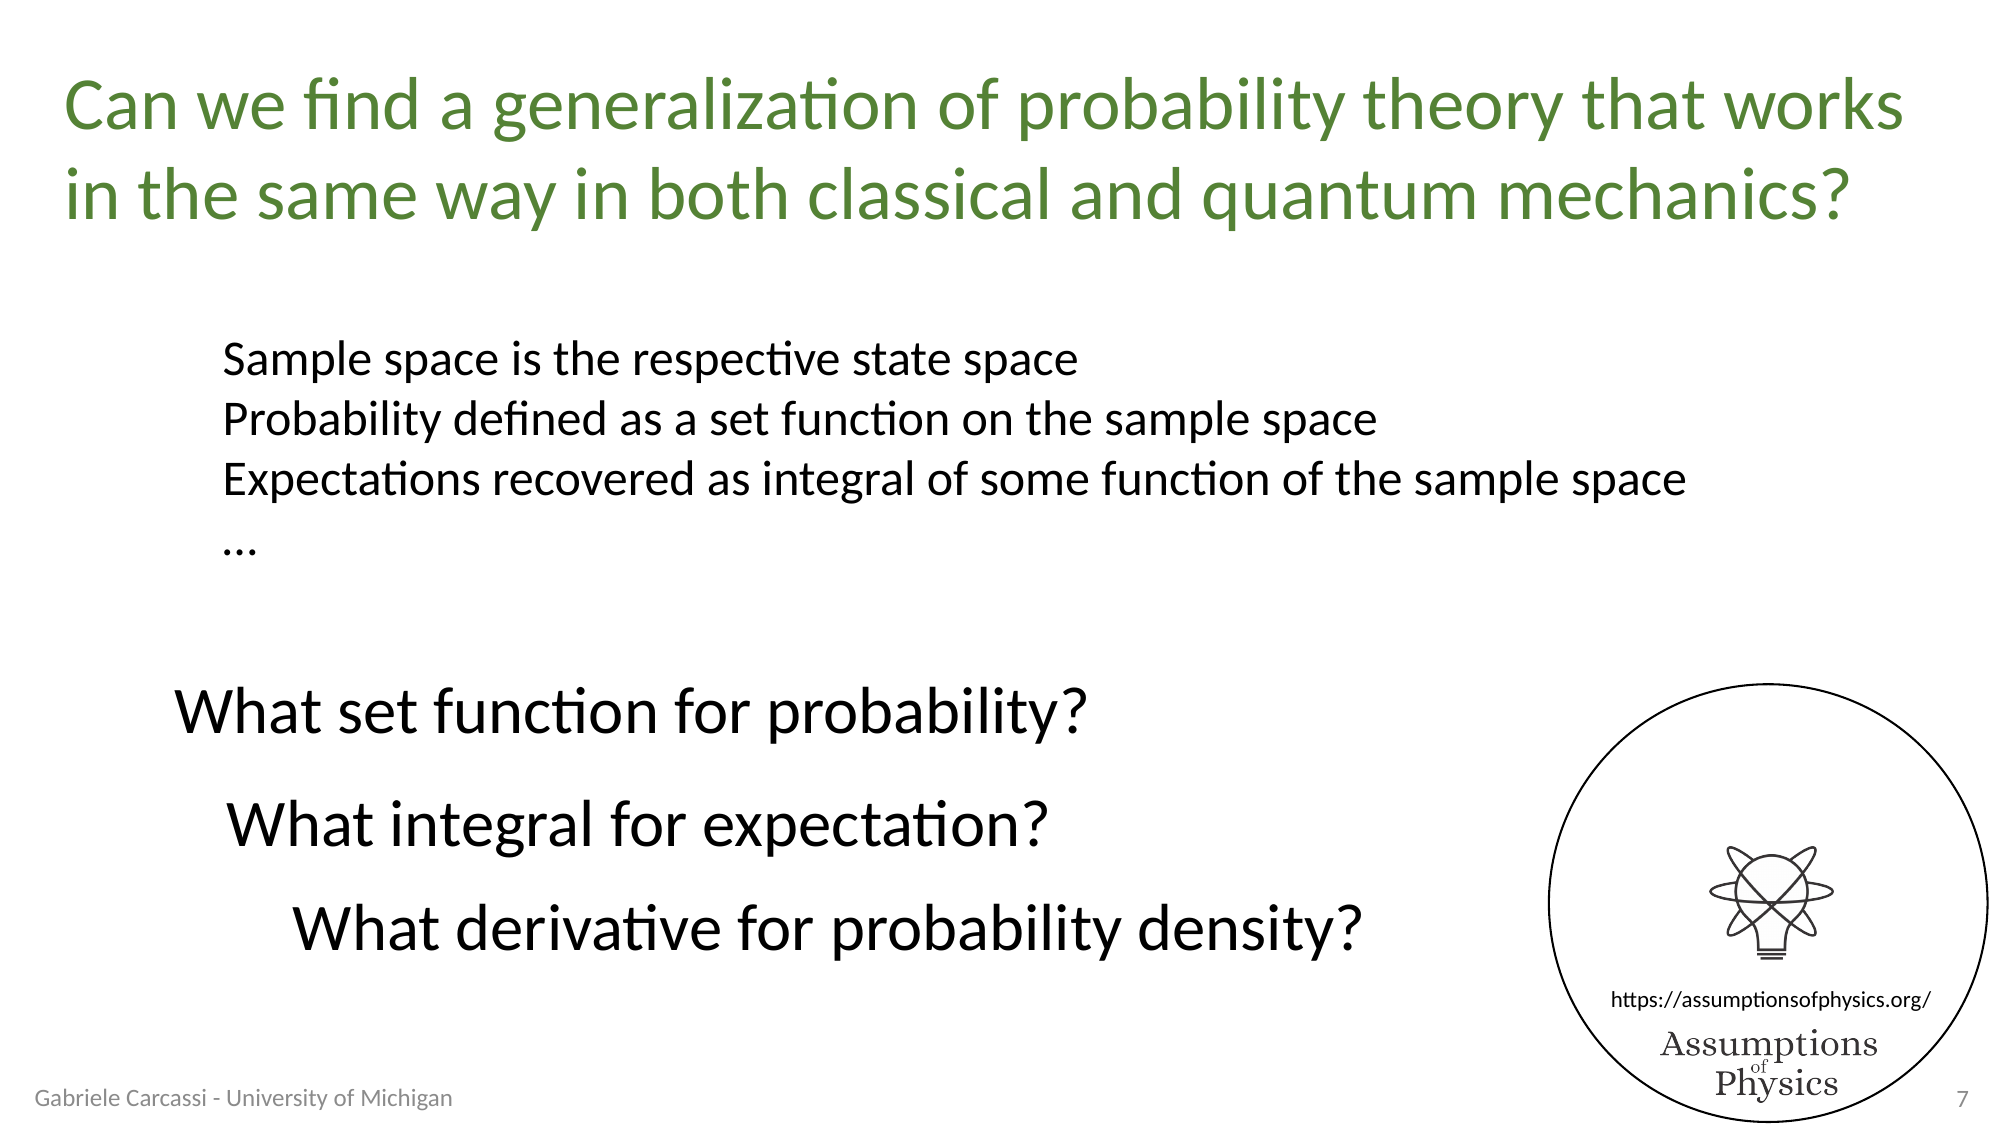

Can we find a generalization of probability theory that works in the same way in both classical and quantum mechanics?
Sample space is the respective state space
Probability defined as a set function on the sample space
Expectations recovered as integral of some function of the sample space
…
What set function for probability?
What integral for expectation?
What derivative for probability density?
Gabriele Carcassi - University of Michigan
7